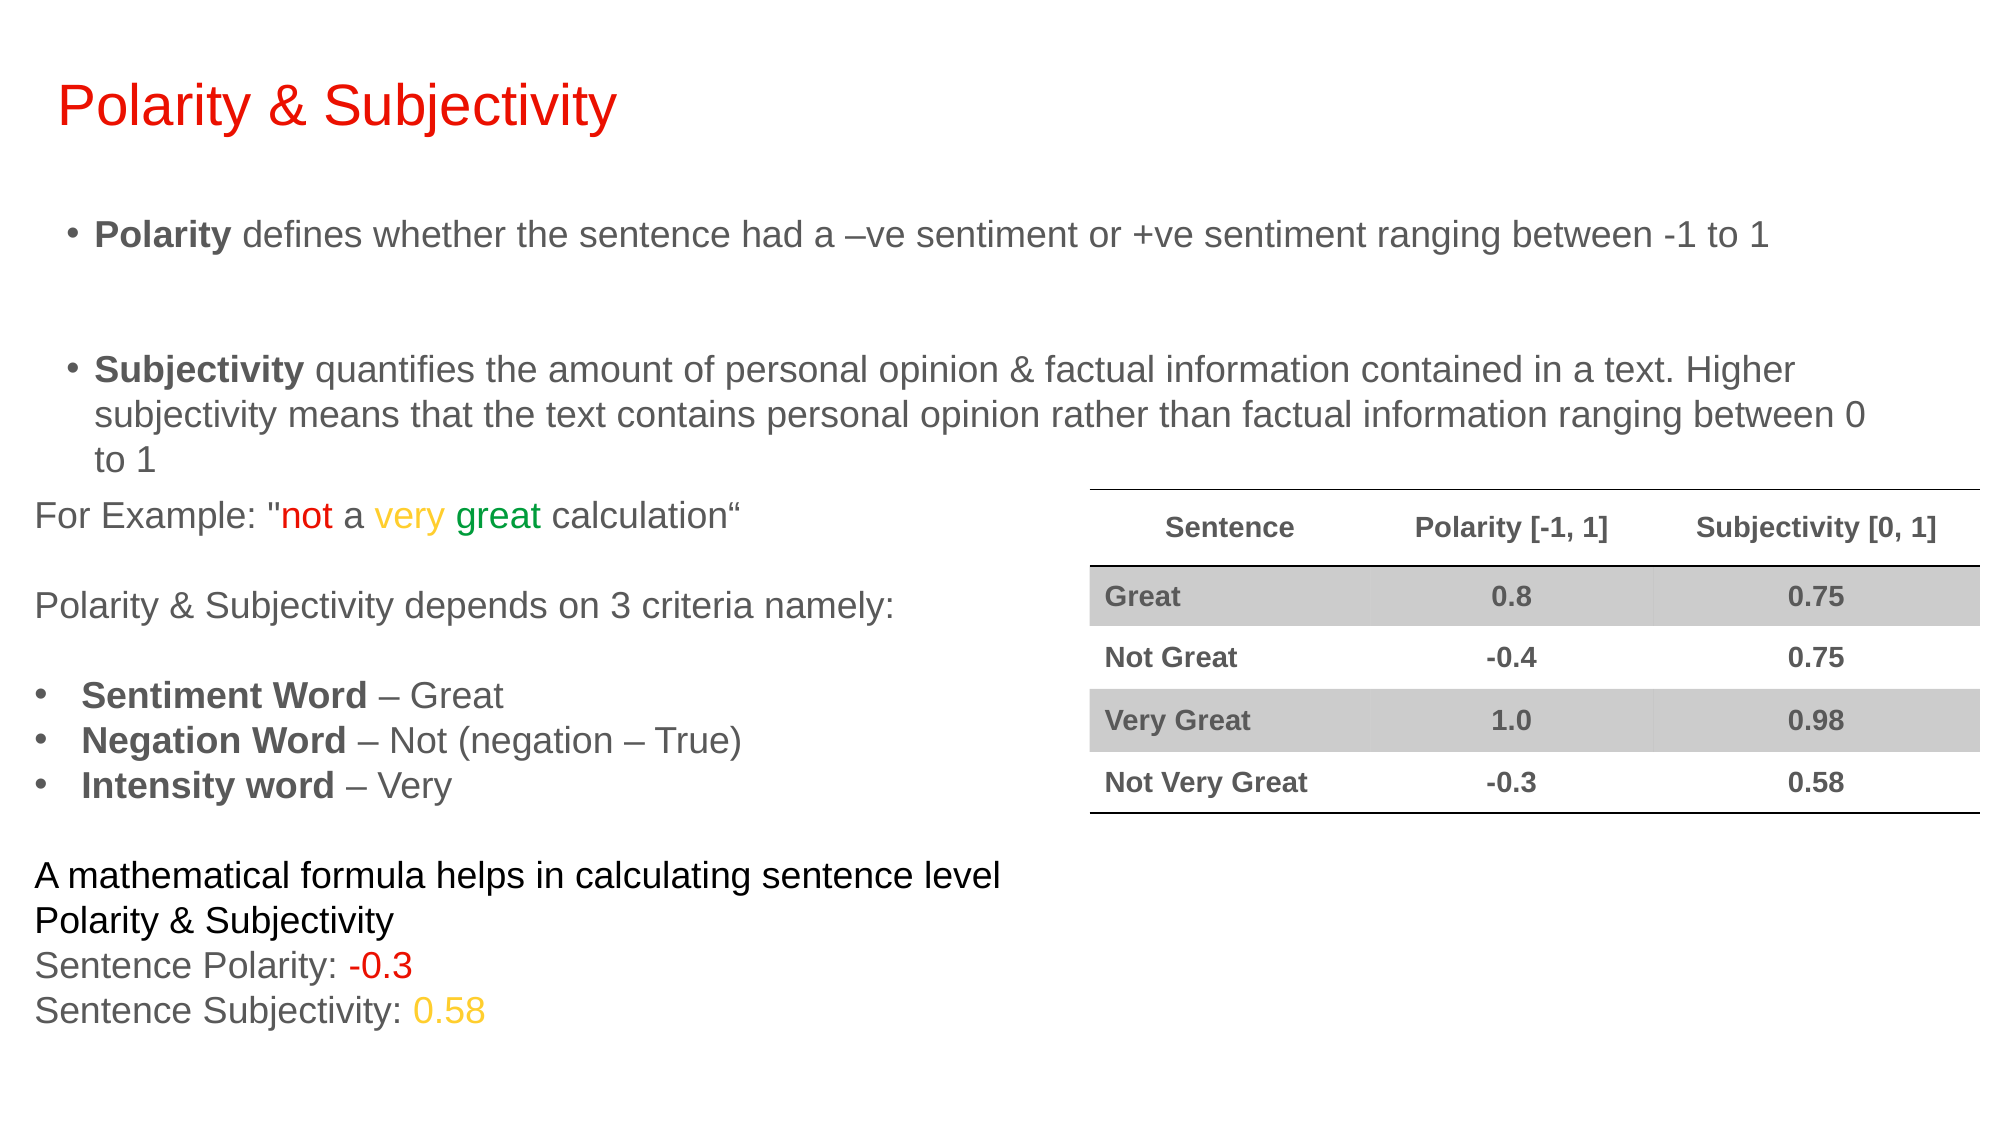

# Polarity & Subjectivity
Polarity defines whether the sentence had a –ve sentiment or +ve sentiment ranging between -1 to 1

Subjectivity quantifies the amount of personal opinion & factual information contained in a text. Higher subjectivity means that the text contains personal opinion rather than factual information ranging between 0 to 1
For Example: "not a very great calculation“

Polarity & Subjectivity depends on 3 criteria namely:

Sentiment Word – Great
Negation Word – Not (negation – True)
Intensity word – Very

A mathematical formula helps in calculating sentence level Polarity & Subjectivity
Sentence Polarity: -0.3
Sentence Subjectivity: 0.58

| Sentence | Polarity [-1, 1] | Subjectivity [0, 1] |
| --- | --- | --- |
| Great | 0.8 | 0.75 |
| Not Great | -0.4 | 0.75 |
| Very Great | 1.0 | 0.98 |
| Not Very Great | -0.3 | 0.58 |